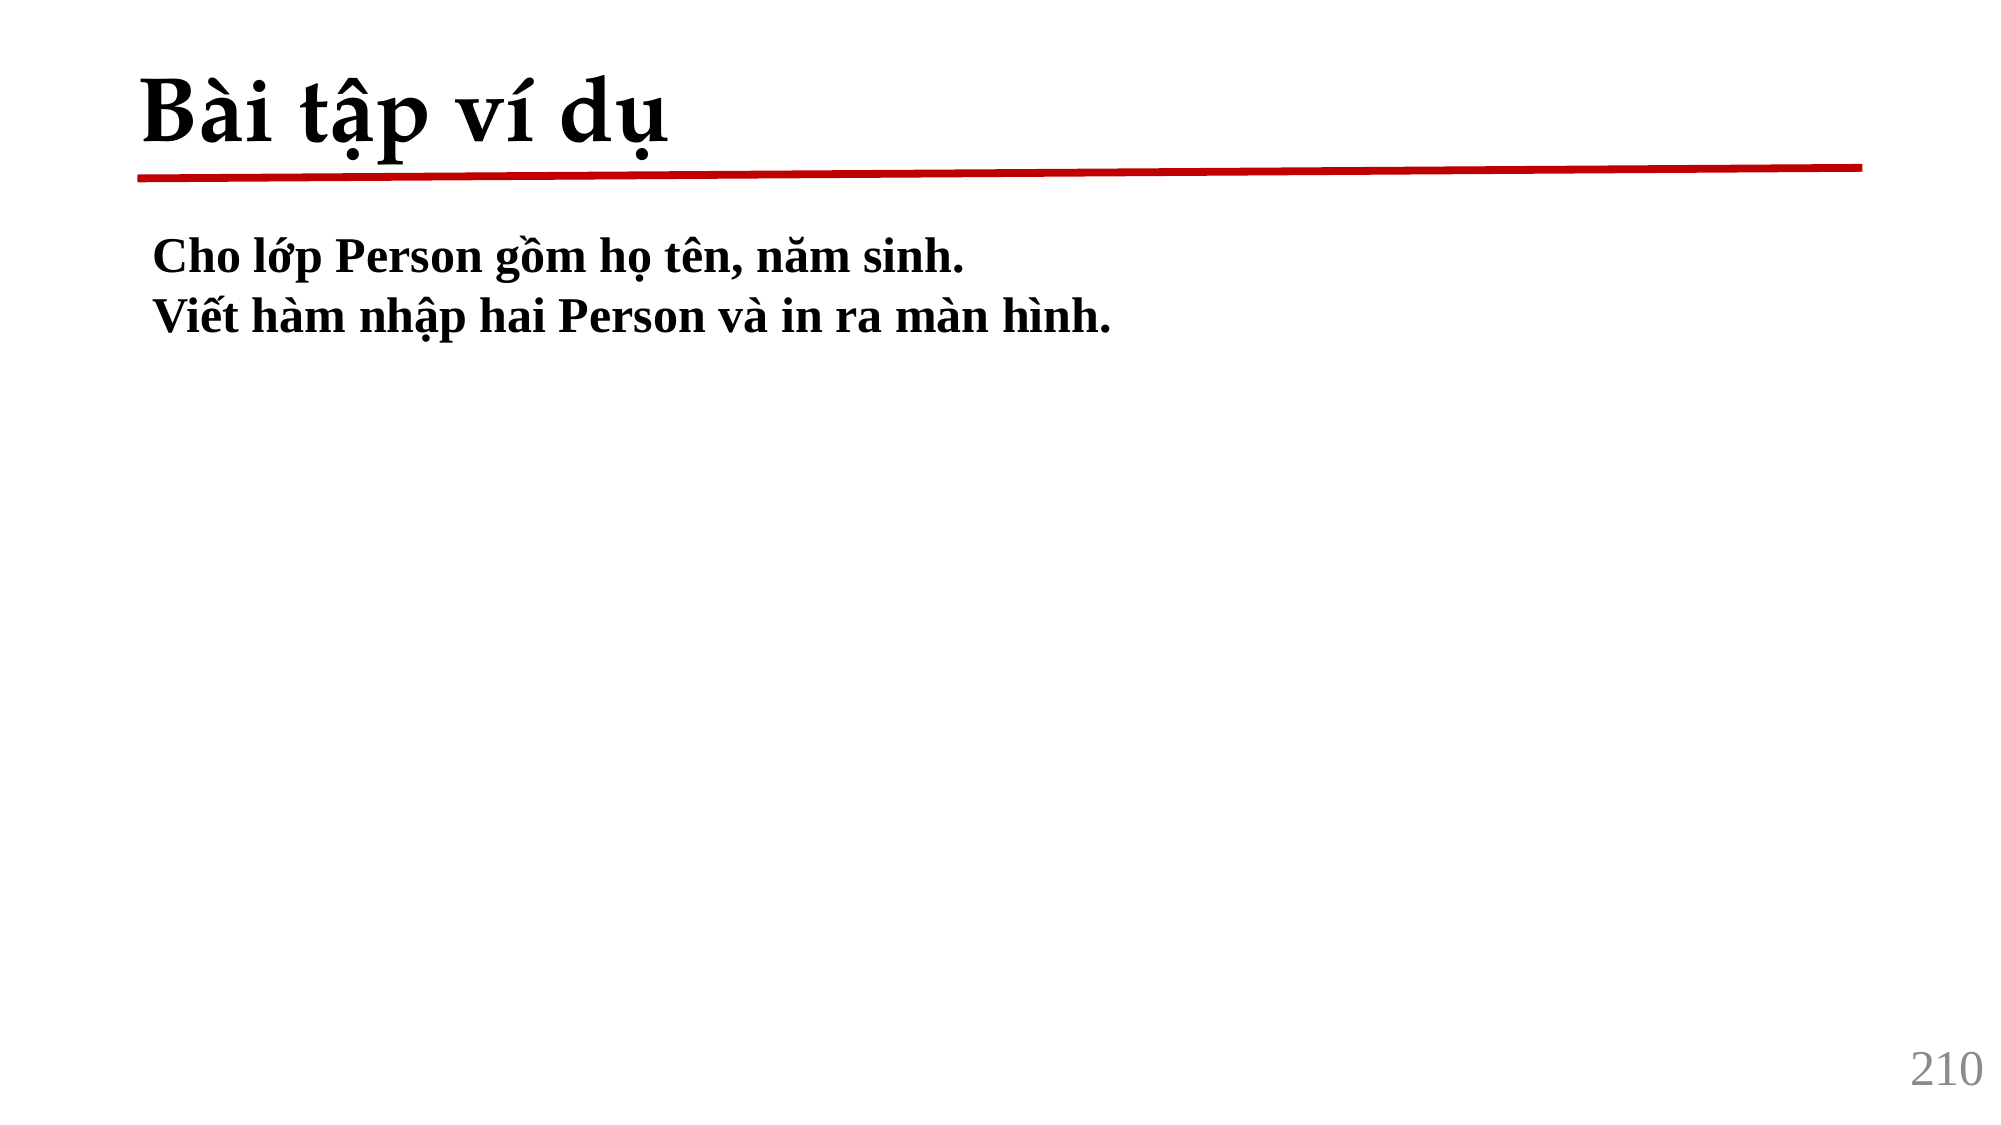

# Bài tập ví dụ
Cho lớp Person gồm họ tên, năm sinh.
Viết hàm nhập hai Person và in ra màn hình.

210